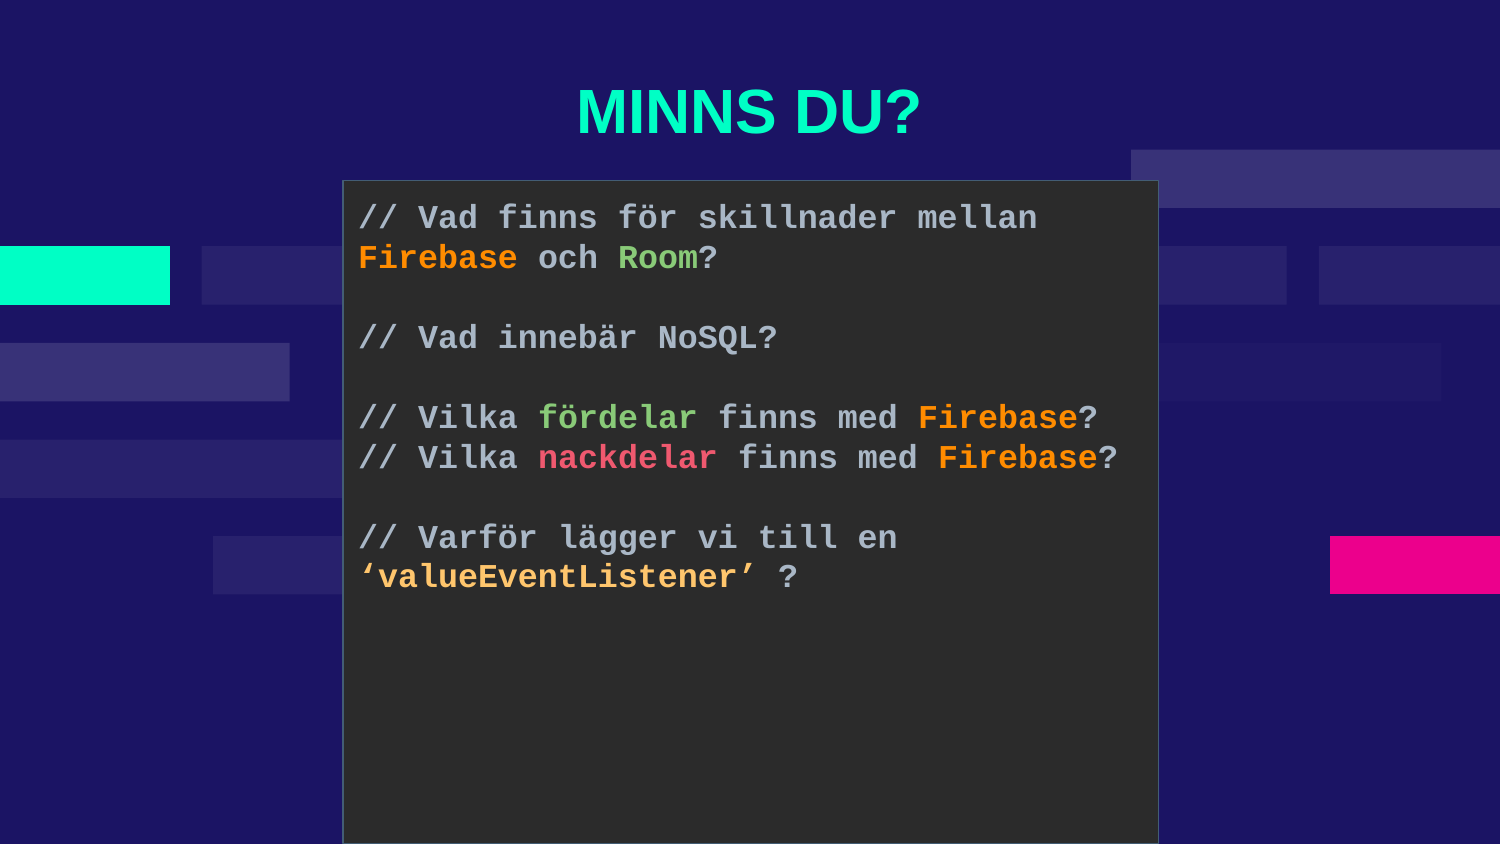

# MINNS DU?
// Vad finns för skillnader mellan Firebase och Room?

// Vad innebär NoSQL?

// Vilka fördelar finns med Firebase?
// Vilka nackdelar finns med Firebase?

// Varför lägger vi till en ‘valueEventListener’ ?